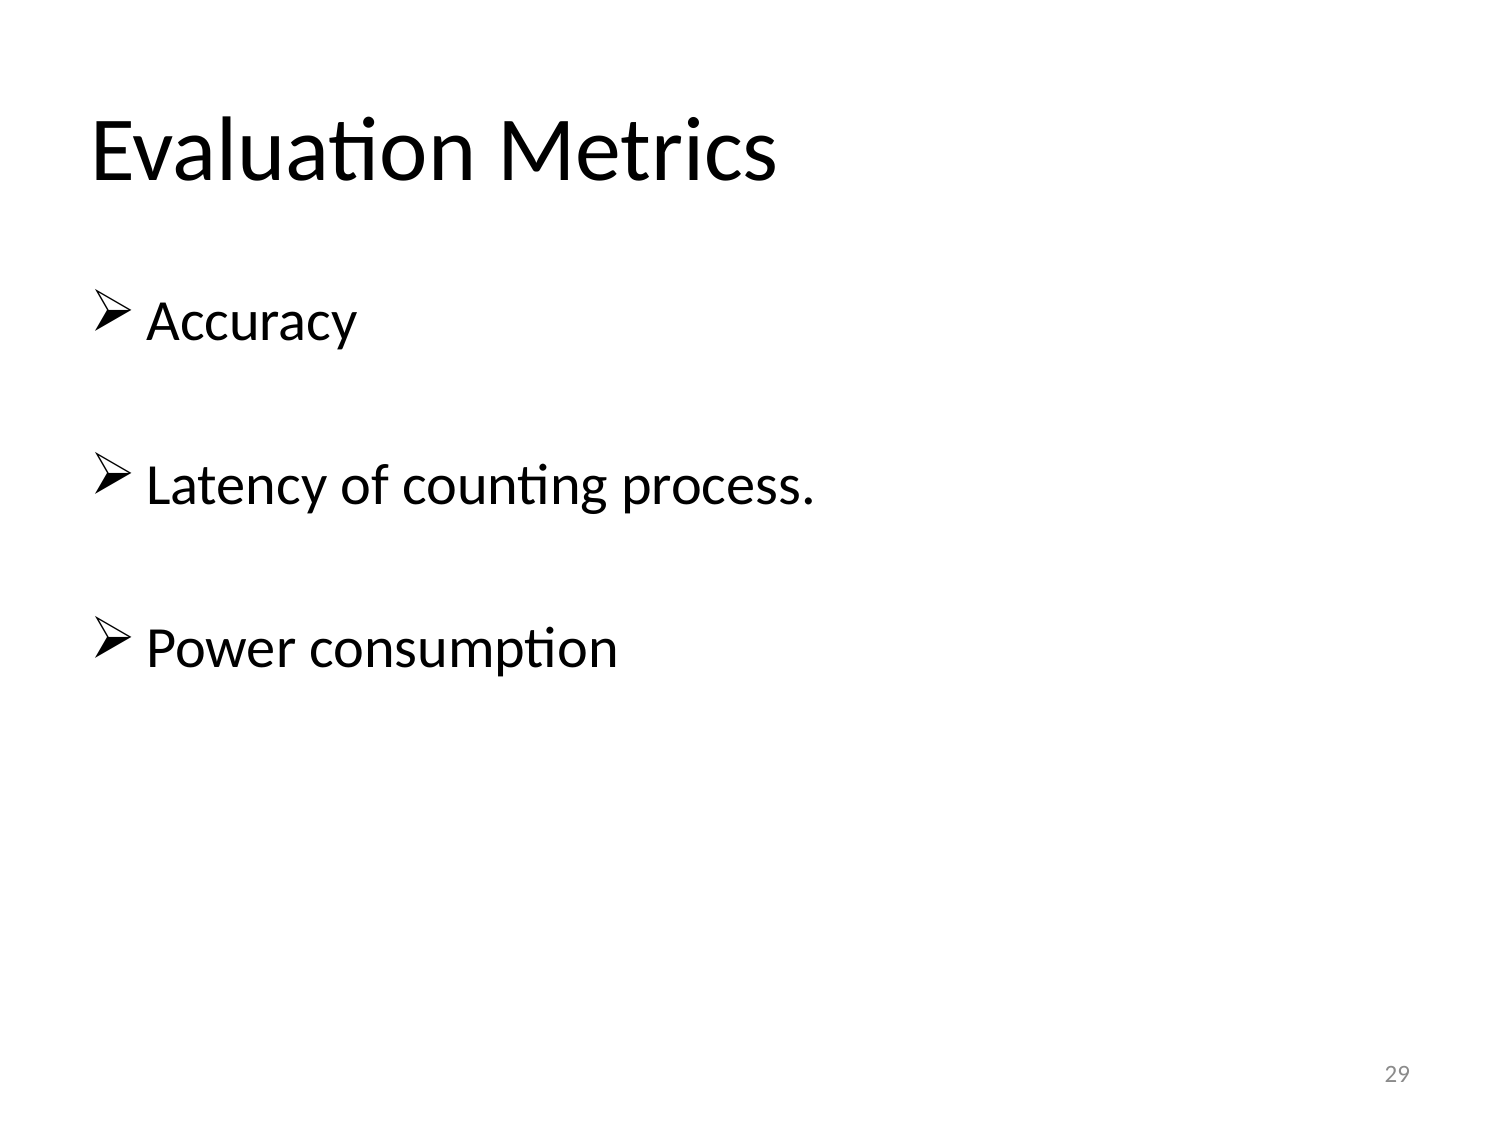

# Evaluation Metrics
Accuracy

Latency of counting process.

Power consumption

29